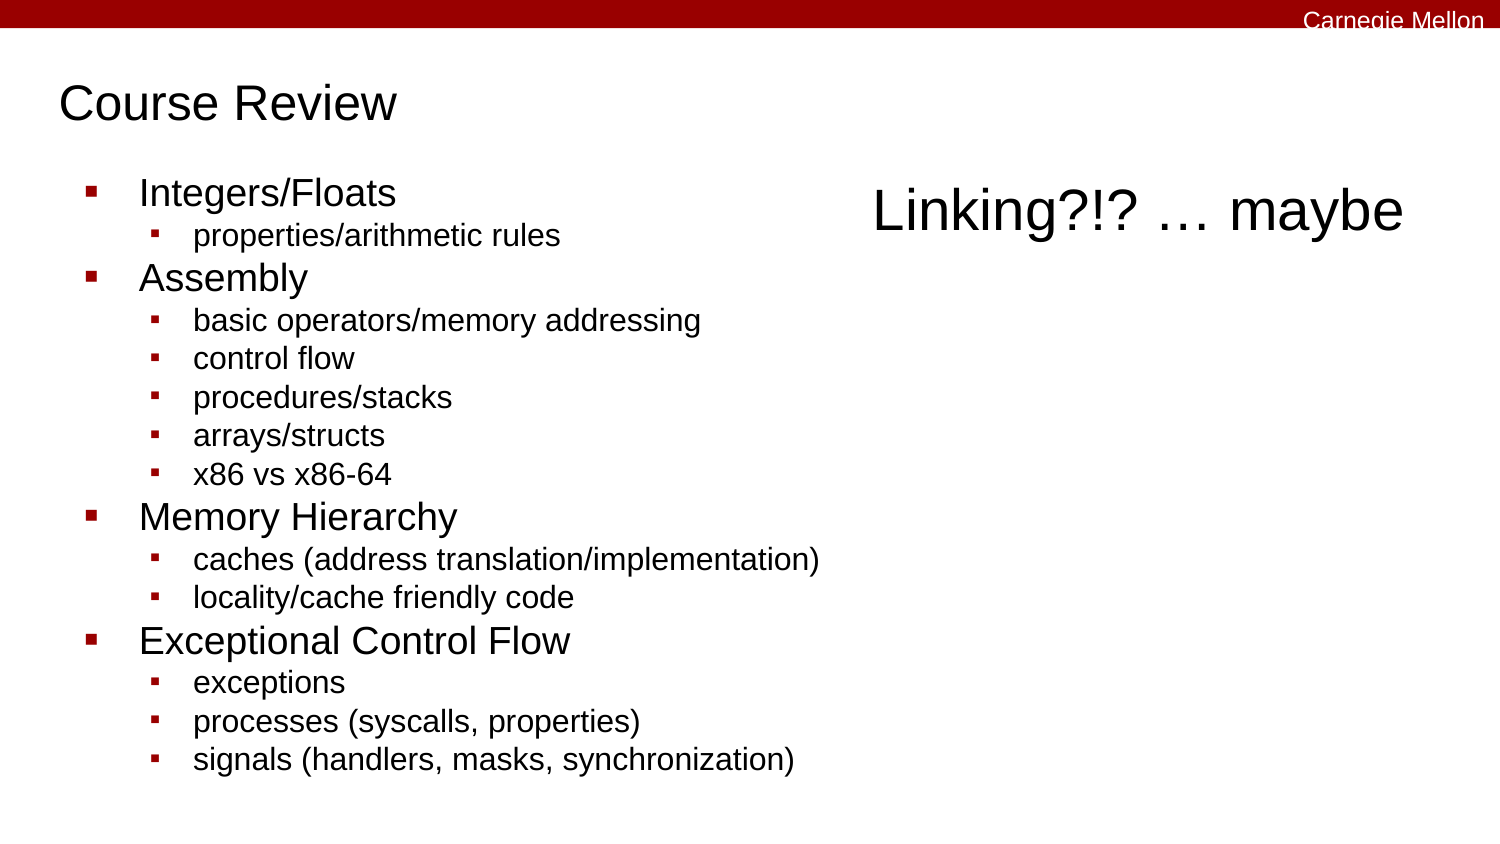

# Course Review
Linking?!? … maybe
Integers/Floats
properties/arithmetic rules
Assembly
basic operators/memory addressing
control flow
procedures/stacks
arrays/structs
x86 vs x86-64
Memory Hierarchy
caches (address translation/implementation)
locality/cache friendly code
Exceptional Control Flow
exceptions
processes (syscalls, properties)
signals (handlers, masks, synchronization)